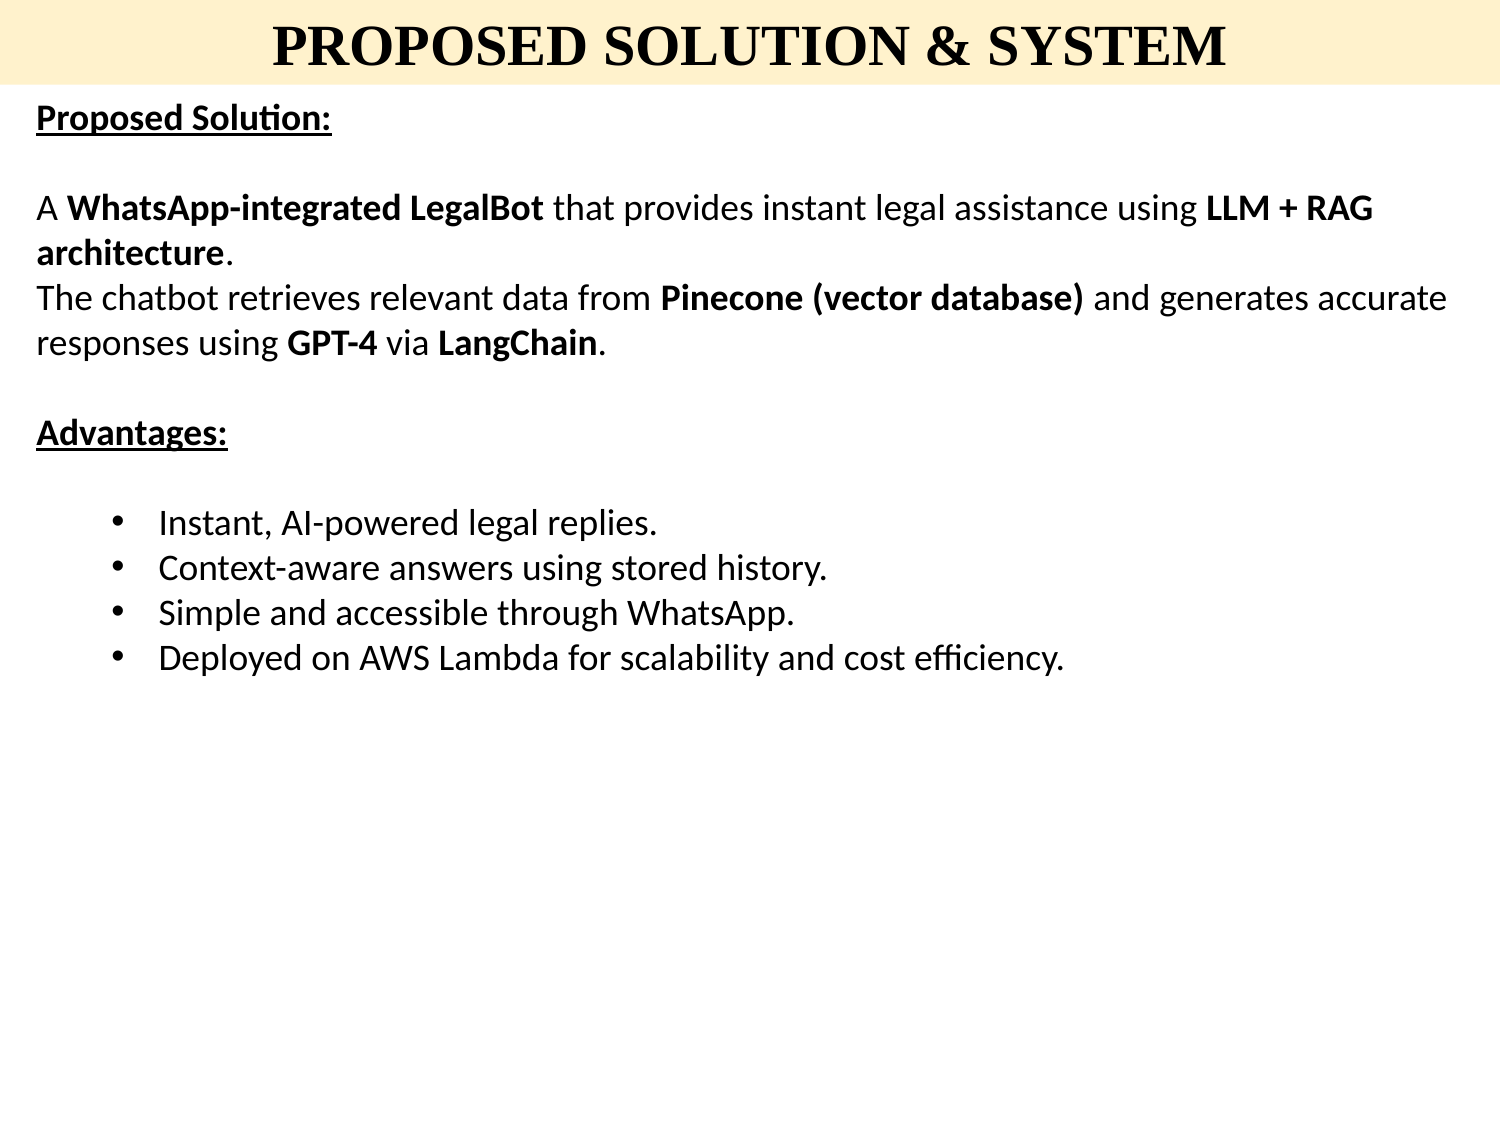

PROPOSED SOLUTION & SYSTEM
Proposed Solution:
A WhatsApp-integrated LegalBot that provides instant legal assistance using LLM + RAG architecture.
The chatbot retrieves relevant data from Pinecone (vector database) and generates accurate responses using GPT-4 via LangChain.

Advantages:

Instant, AI-powered legal replies.
Context-aware answers using stored history.
Simple and accessible through WhatsApp.
Deployed on AWS Lambda for scalability and cost efficiency.